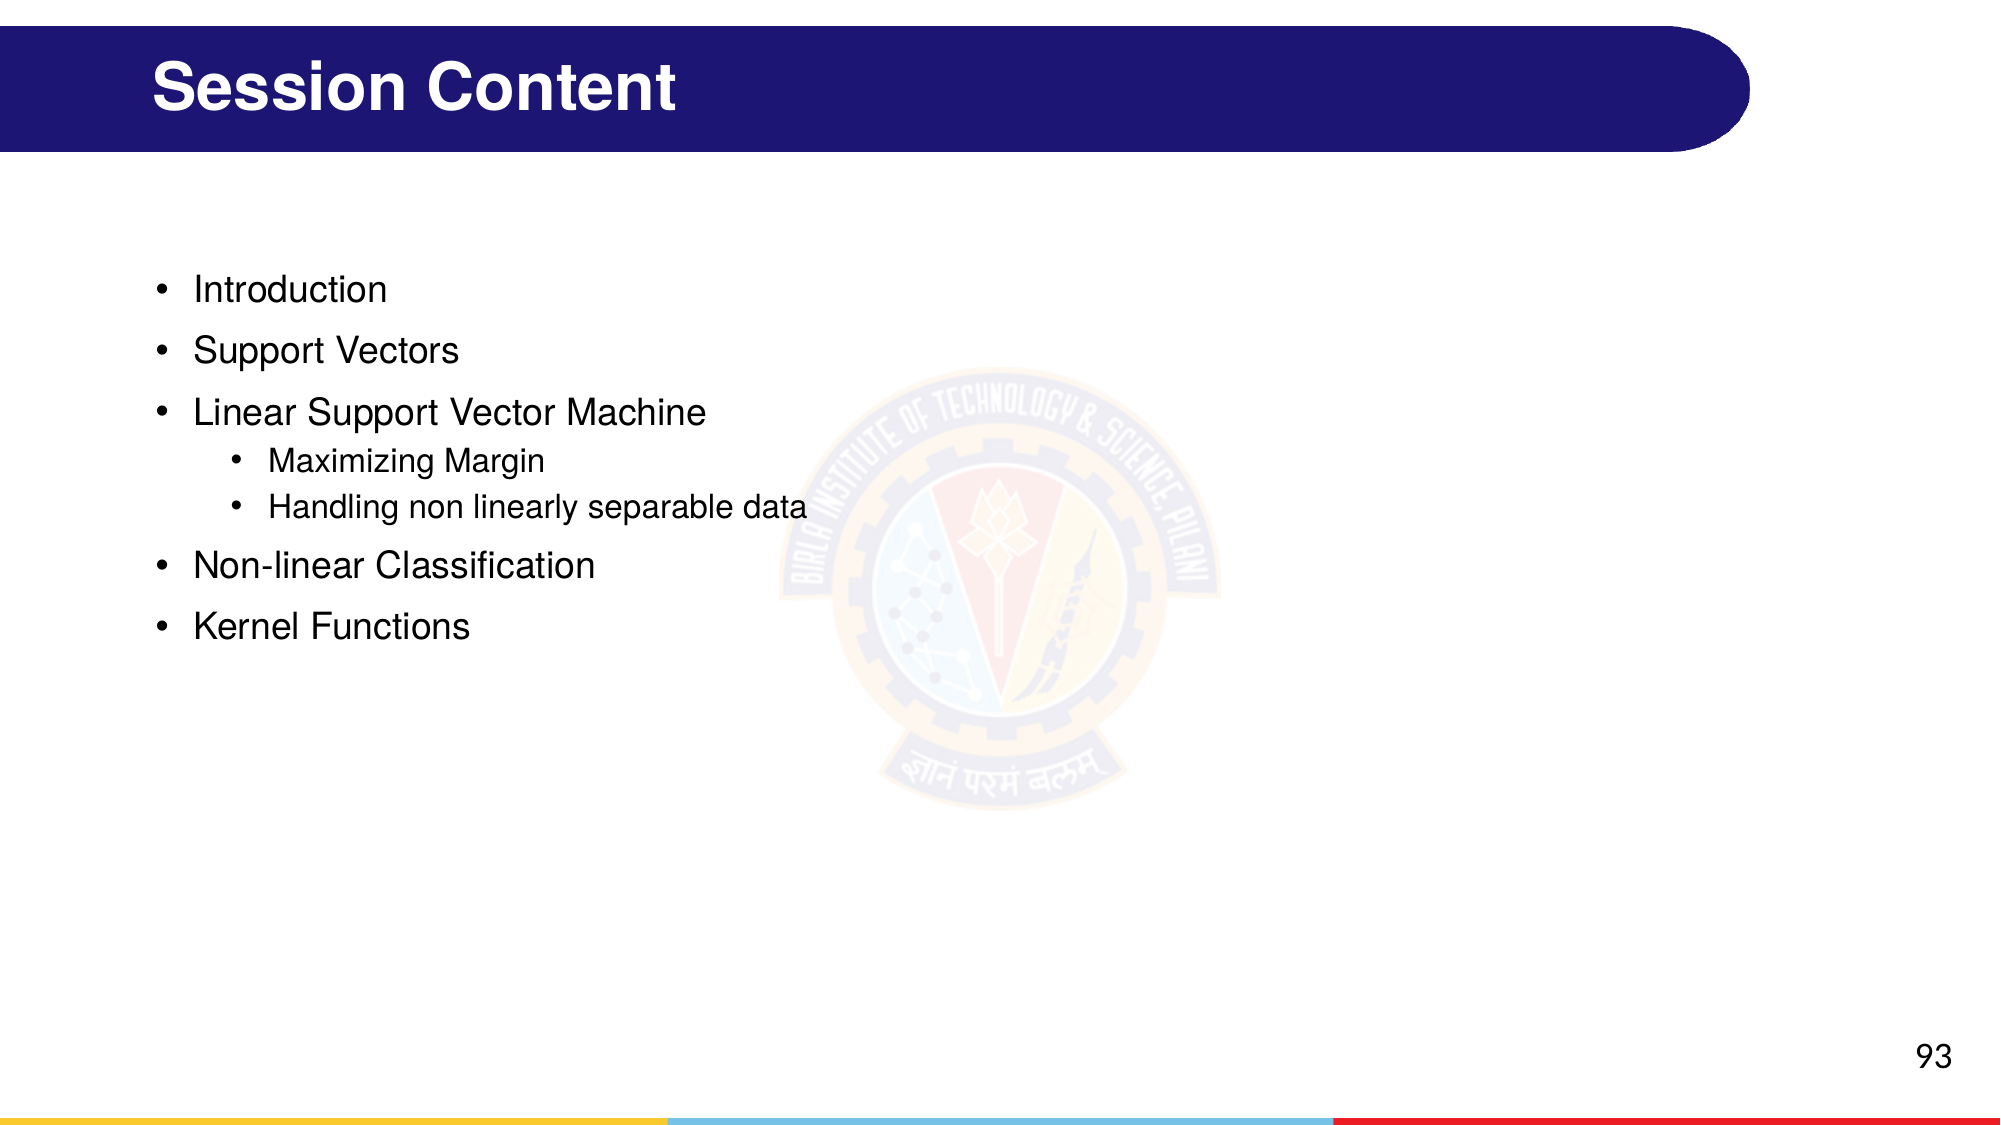

# Session Content

Introduction
Support Vectors
Linear Support Vector Machine
Maximizing Margin
Handling non linearly separable data
Non-linear Classification
Kernel Functions

93